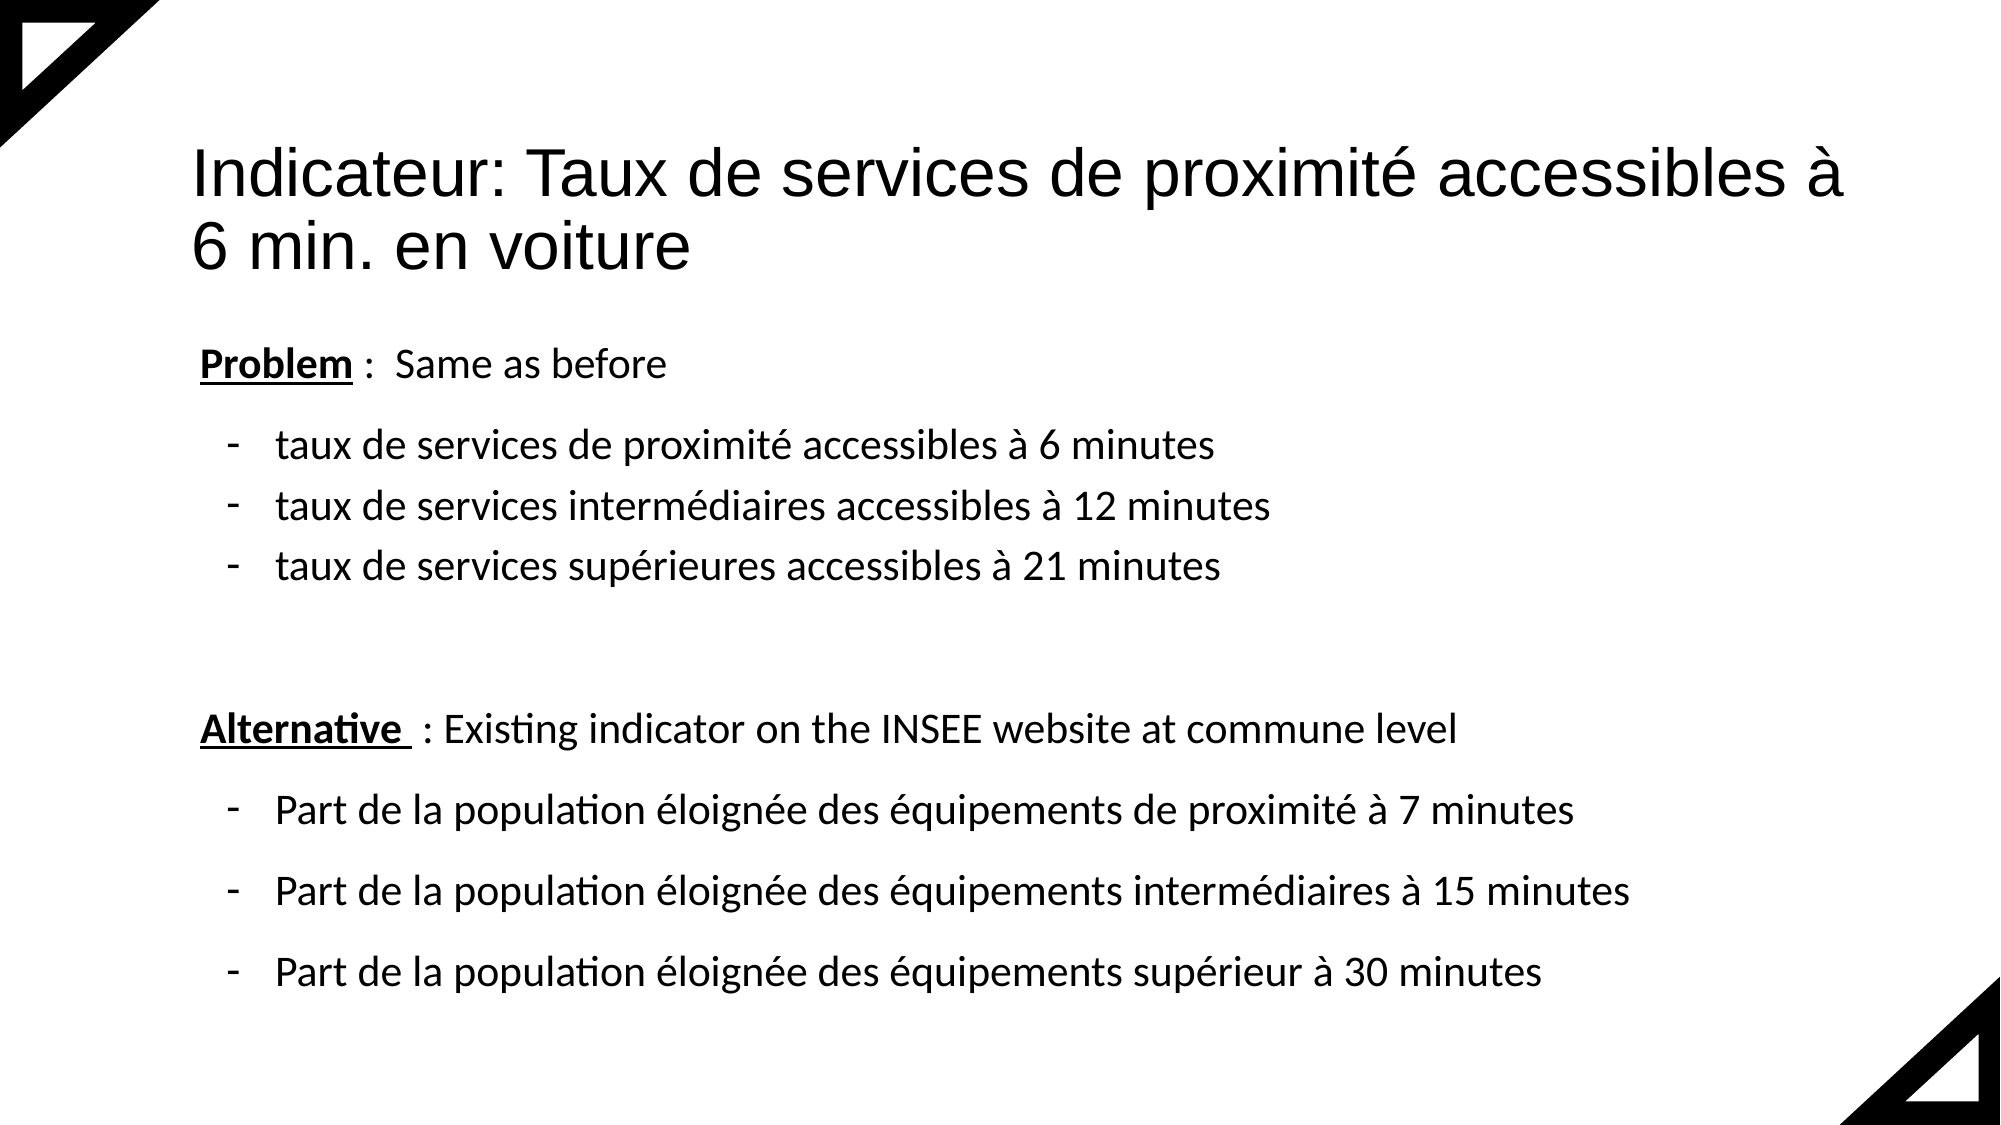

# Indicateur: Taux de services de proximité accessibles à 6 min. en voiture
Problem :  Same as before
taux de services de proximité accessibles à 6 minutes
taux de services intermédiaires accessibles à 12 minutes
taux de services supérieures accessibles à 21 minutes

Alternative  : Existing indicator on the INSEE website at commune level
Part de la population éloignée des équipements de proximité à 7 minutes
Part de la population éloignée des équipements intermédiaires à 15 minutes
Part de la population éloignée des équipements supérieur à 30 minutes